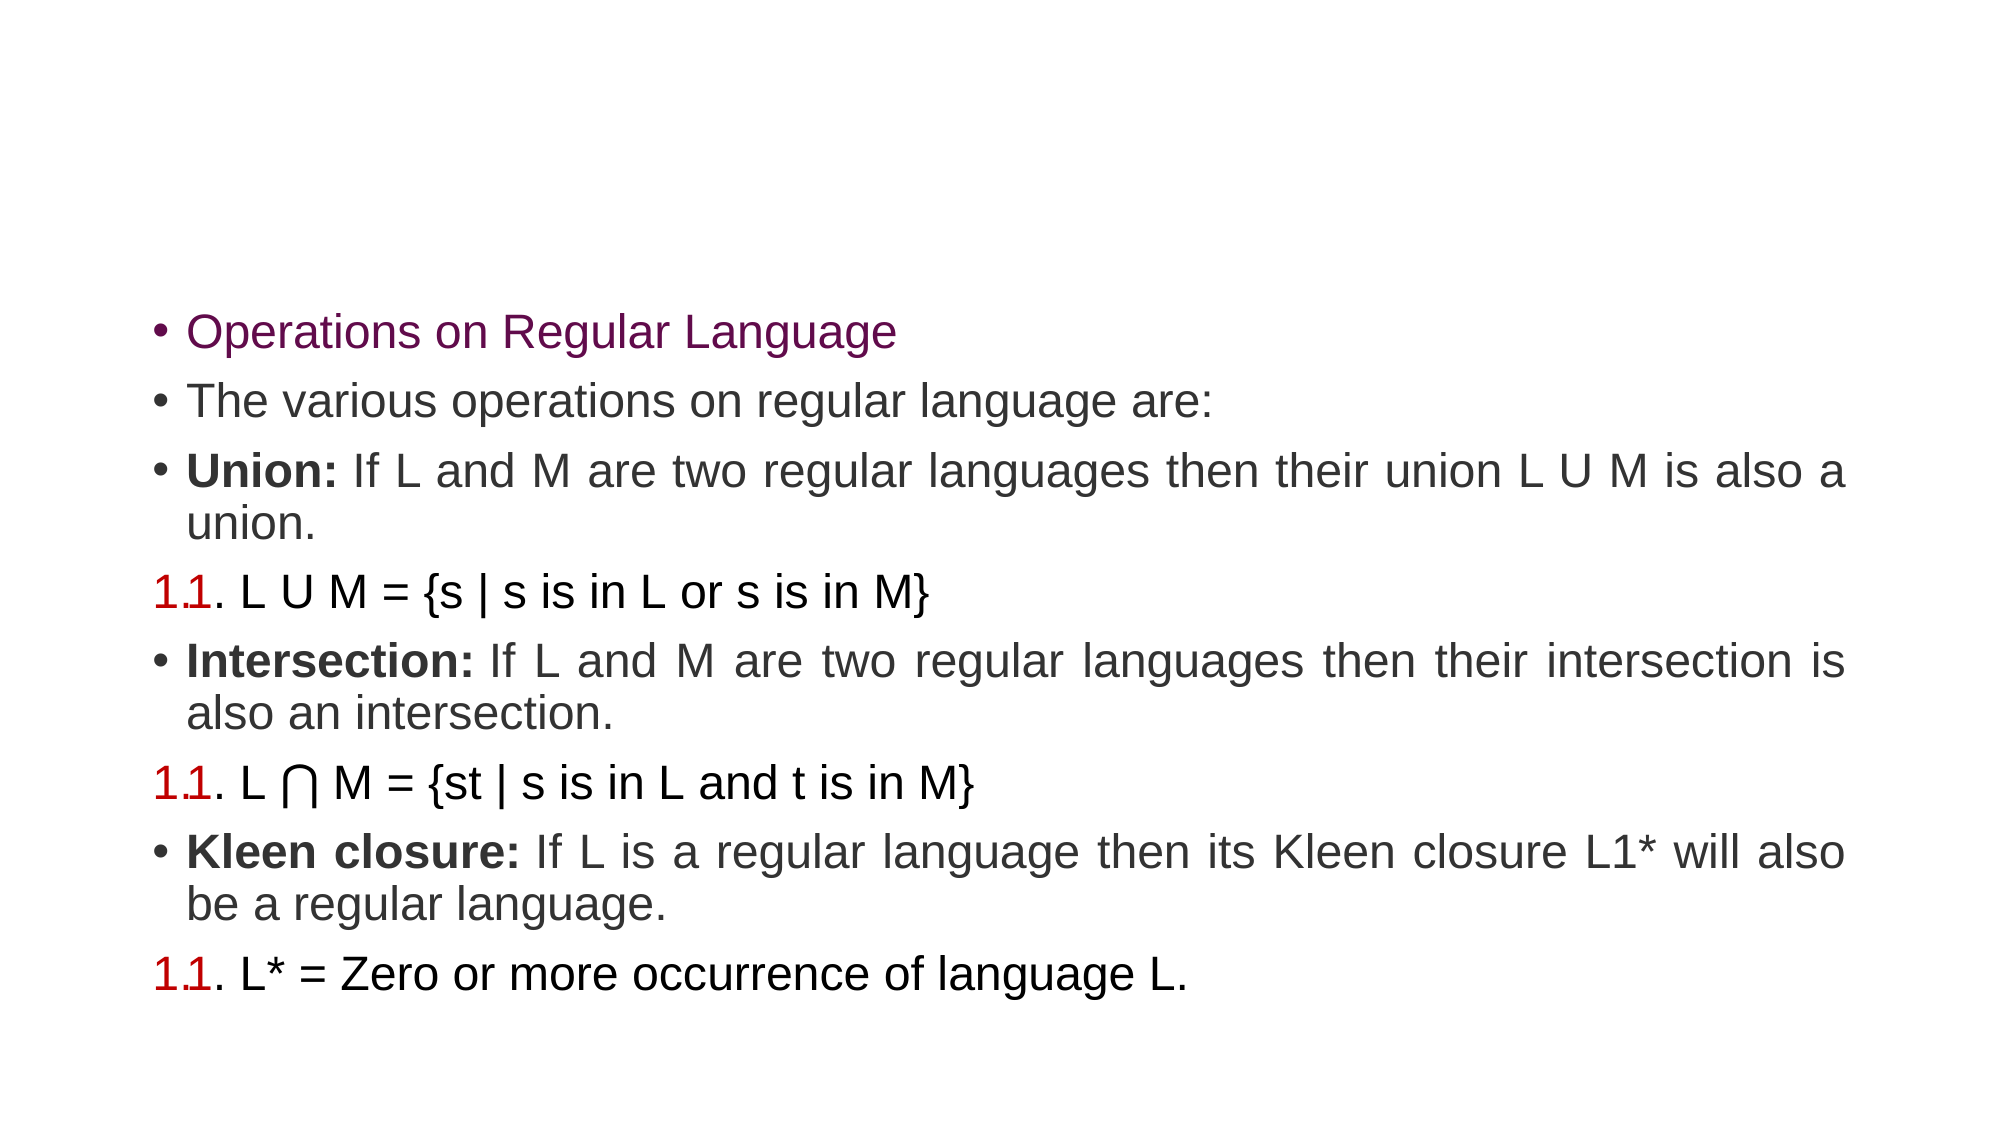

#
Operations on Regular Language
The various operations on regular language are:
Union: If L and M are two regular languages then their union L U M is also a union.
1. L U M = {s | s is in L or s is in M}
Intersection: If L and M are two regular languages then their intersection is also an intersection.
1. L ⋂ M = {st | s is in L and t is in M}
Kleen closure: If L is a regular language then its Kleen closure L1* will also be a regular language.
1. L* = Zero or more occurrence of language L.